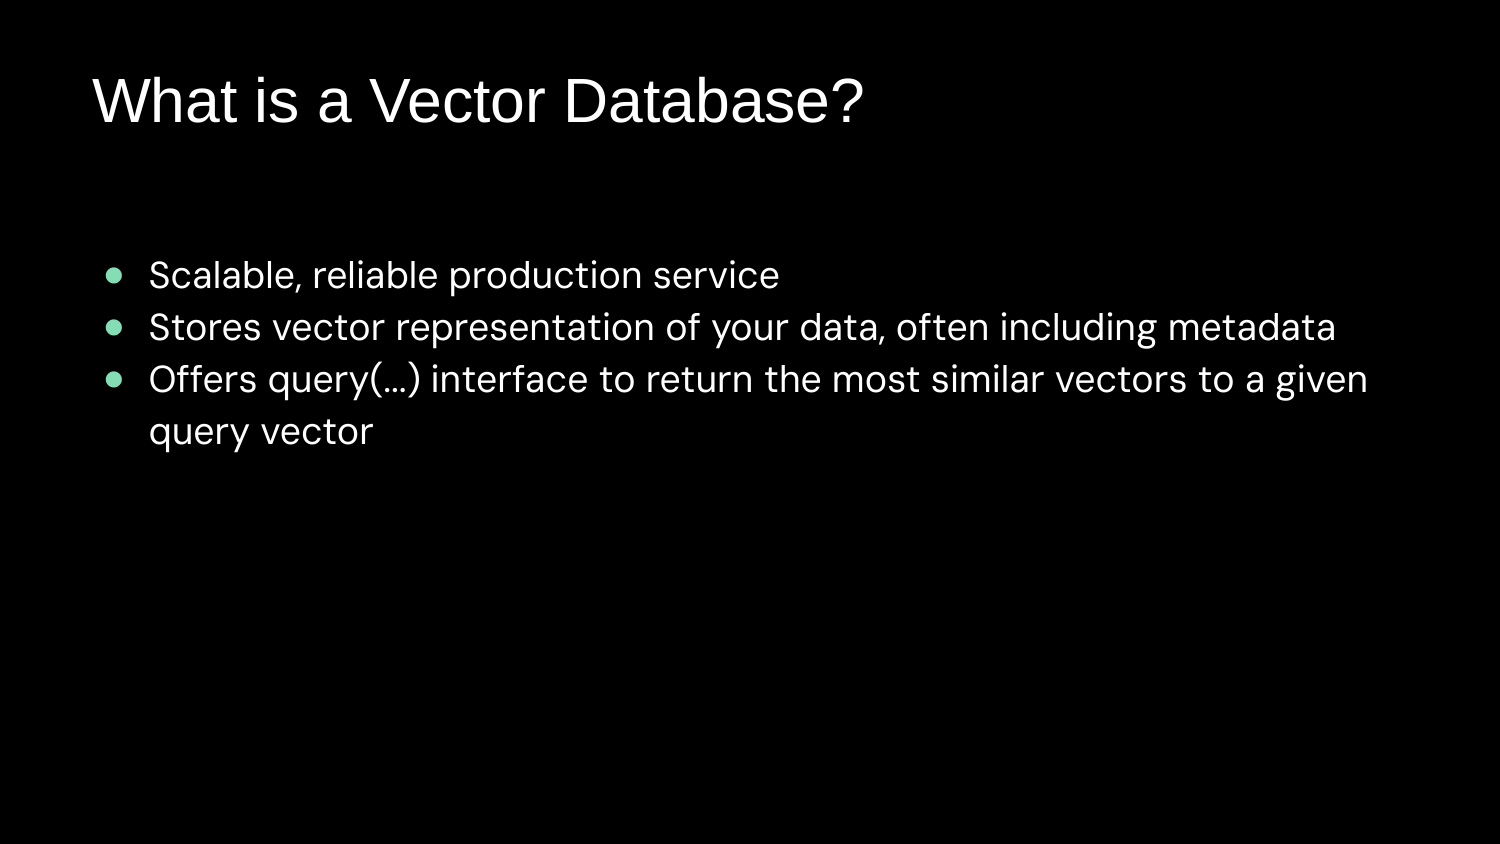

# What is a Vector Database?
Scalable, reliable production service
Stores vector representation of your data, often including metadata
Offers query(...) interface to return the most similar vectors to a given query vector